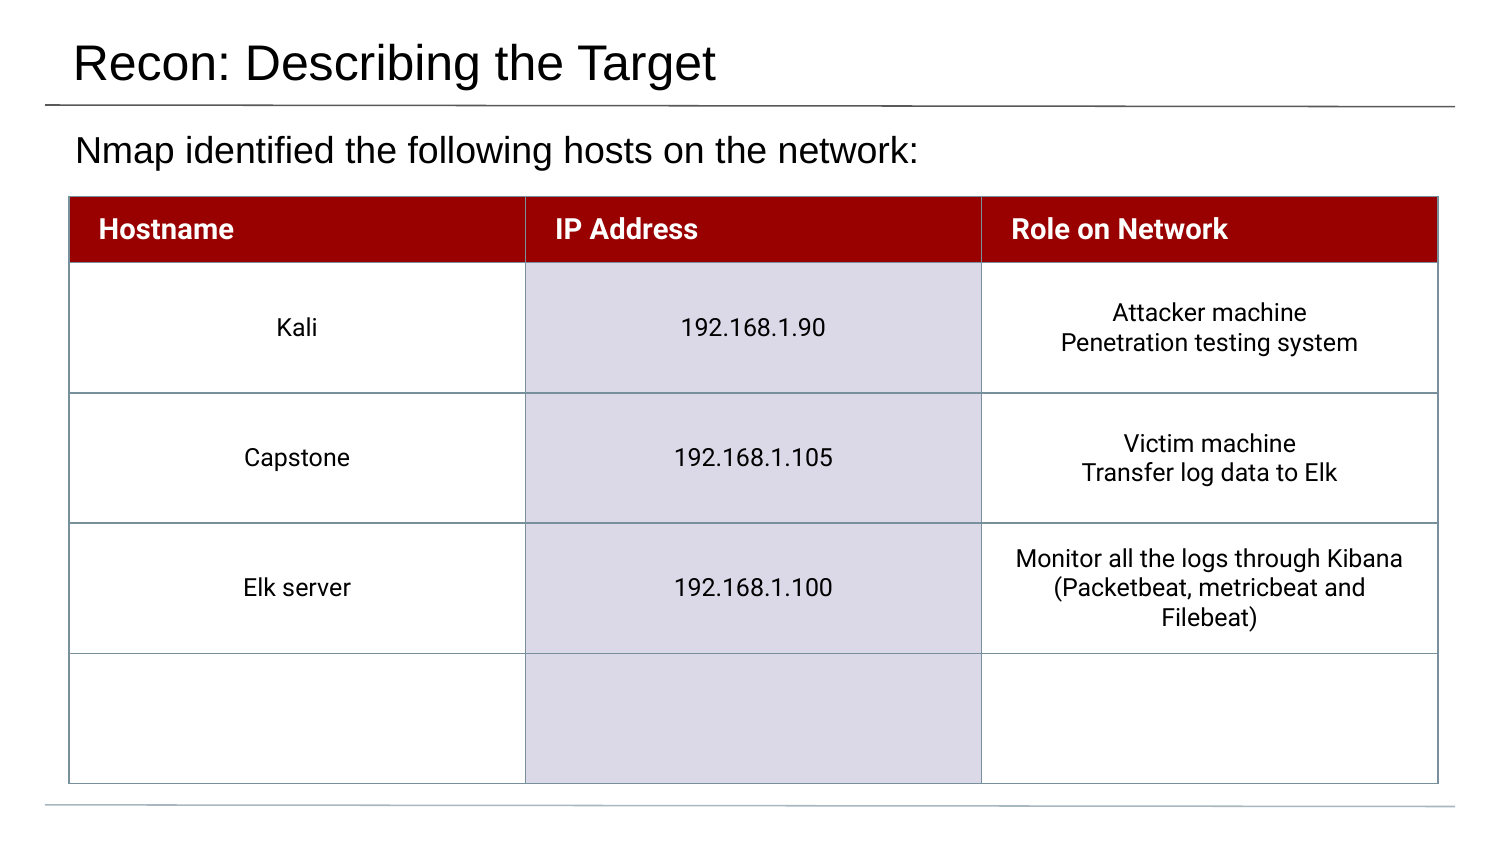

# Recon: Describing the Target
Nmap identified the following hosts on the network:
| Hostname | IP Address | Role on Network |
| --- | --- | --- |
| Kali | 192.168.1.90 | Attacker machine Penetration testing system |
| Capstone | 192.168.1.105 | Victim machine Transfer log data to Elk |
| Elk server | 192.168.1.100 | Monitor all the logs through Kibana (Packetbeat, metricbeat and Filebeat) |
|  |  |  |